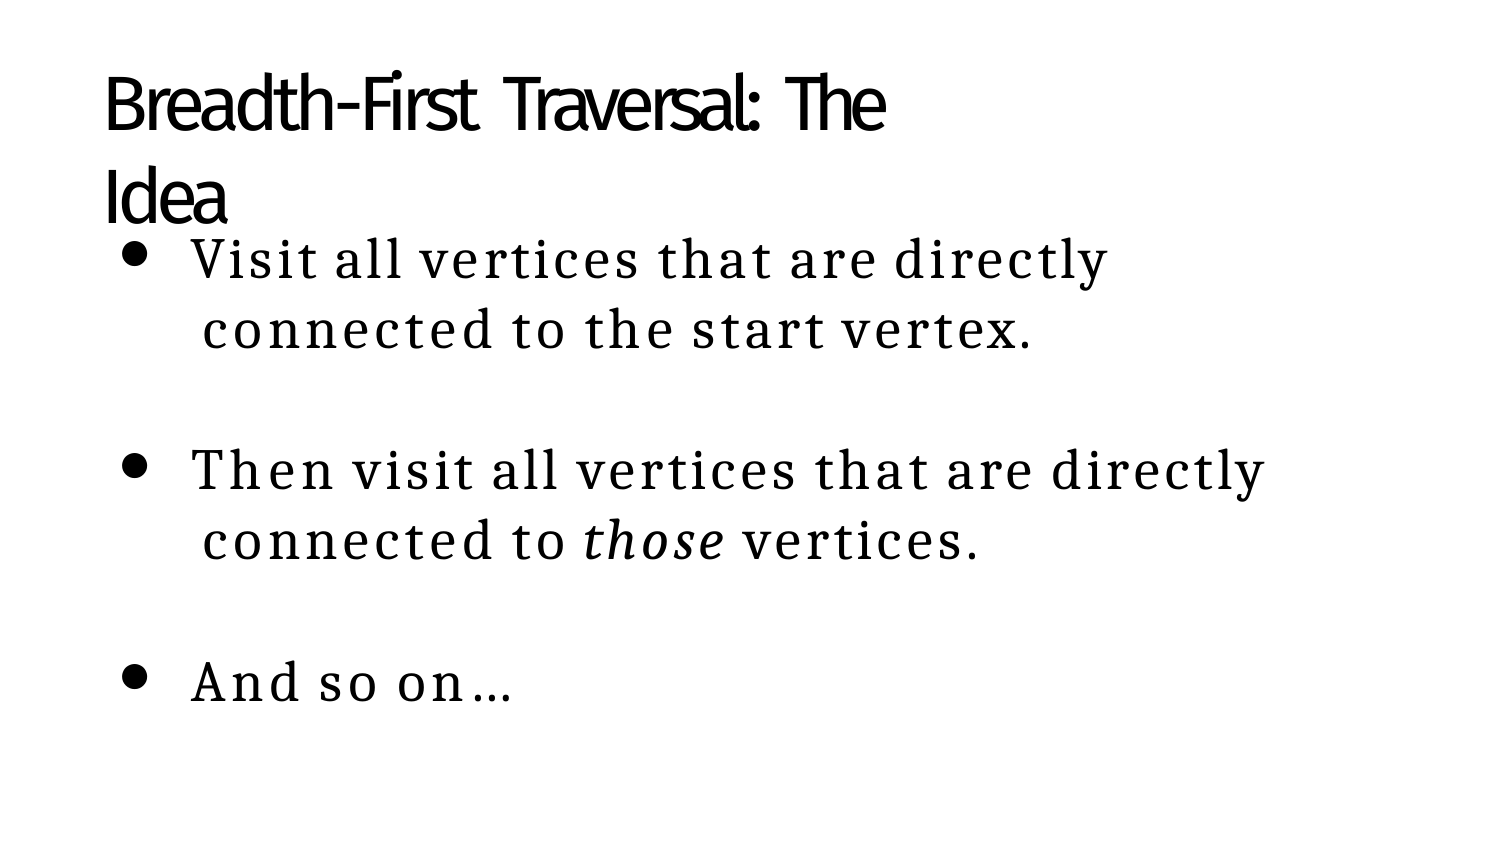

# Breadth-First Traversal: The Idea
Visit all vertices that are directly  connected to the start vertex.

Then visit all vertices that are directly  connected to those vertices.

And so on…